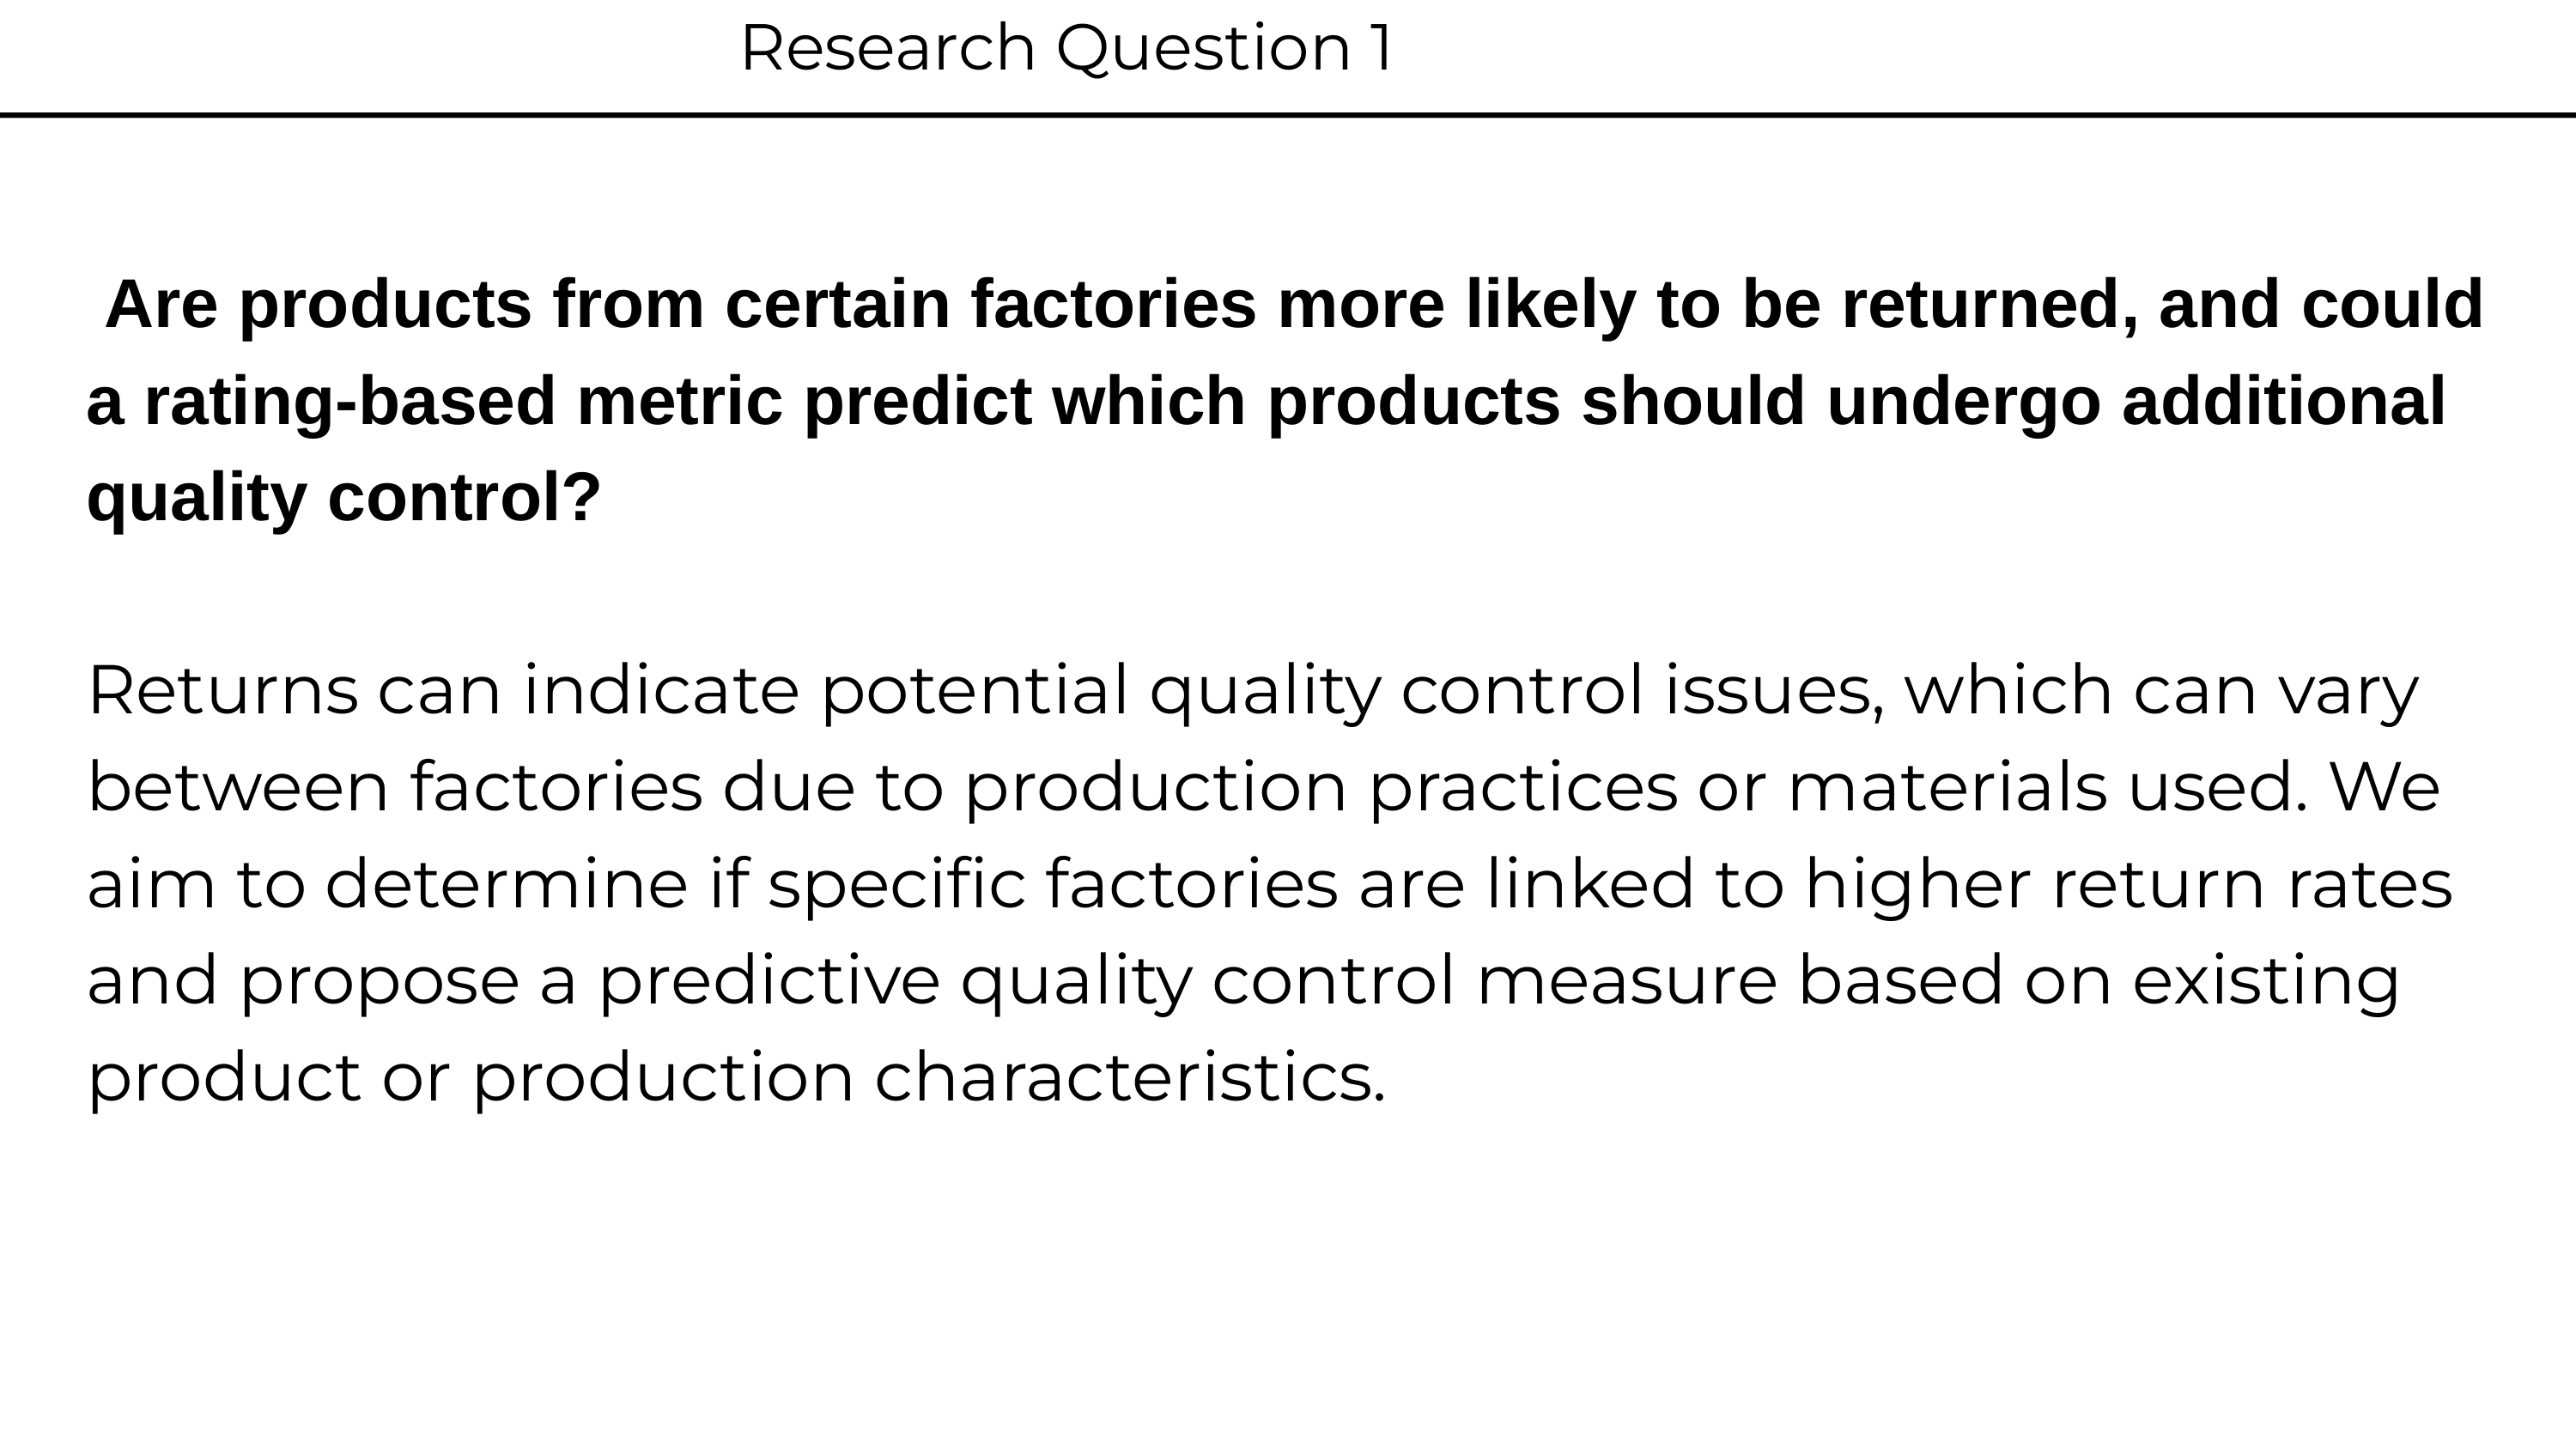

Research Question 1

 Are products from certain factories more likely to be returned, and could a rating-based metric predict which products should undergo additional quality control?

Returns can indicate potential quality control issues, which can vary between factories due to production practices or materials used. We aim to determine if specific factories are linked to higher return rates and propose a predictive quality control measure based on existing product or production characteristics.